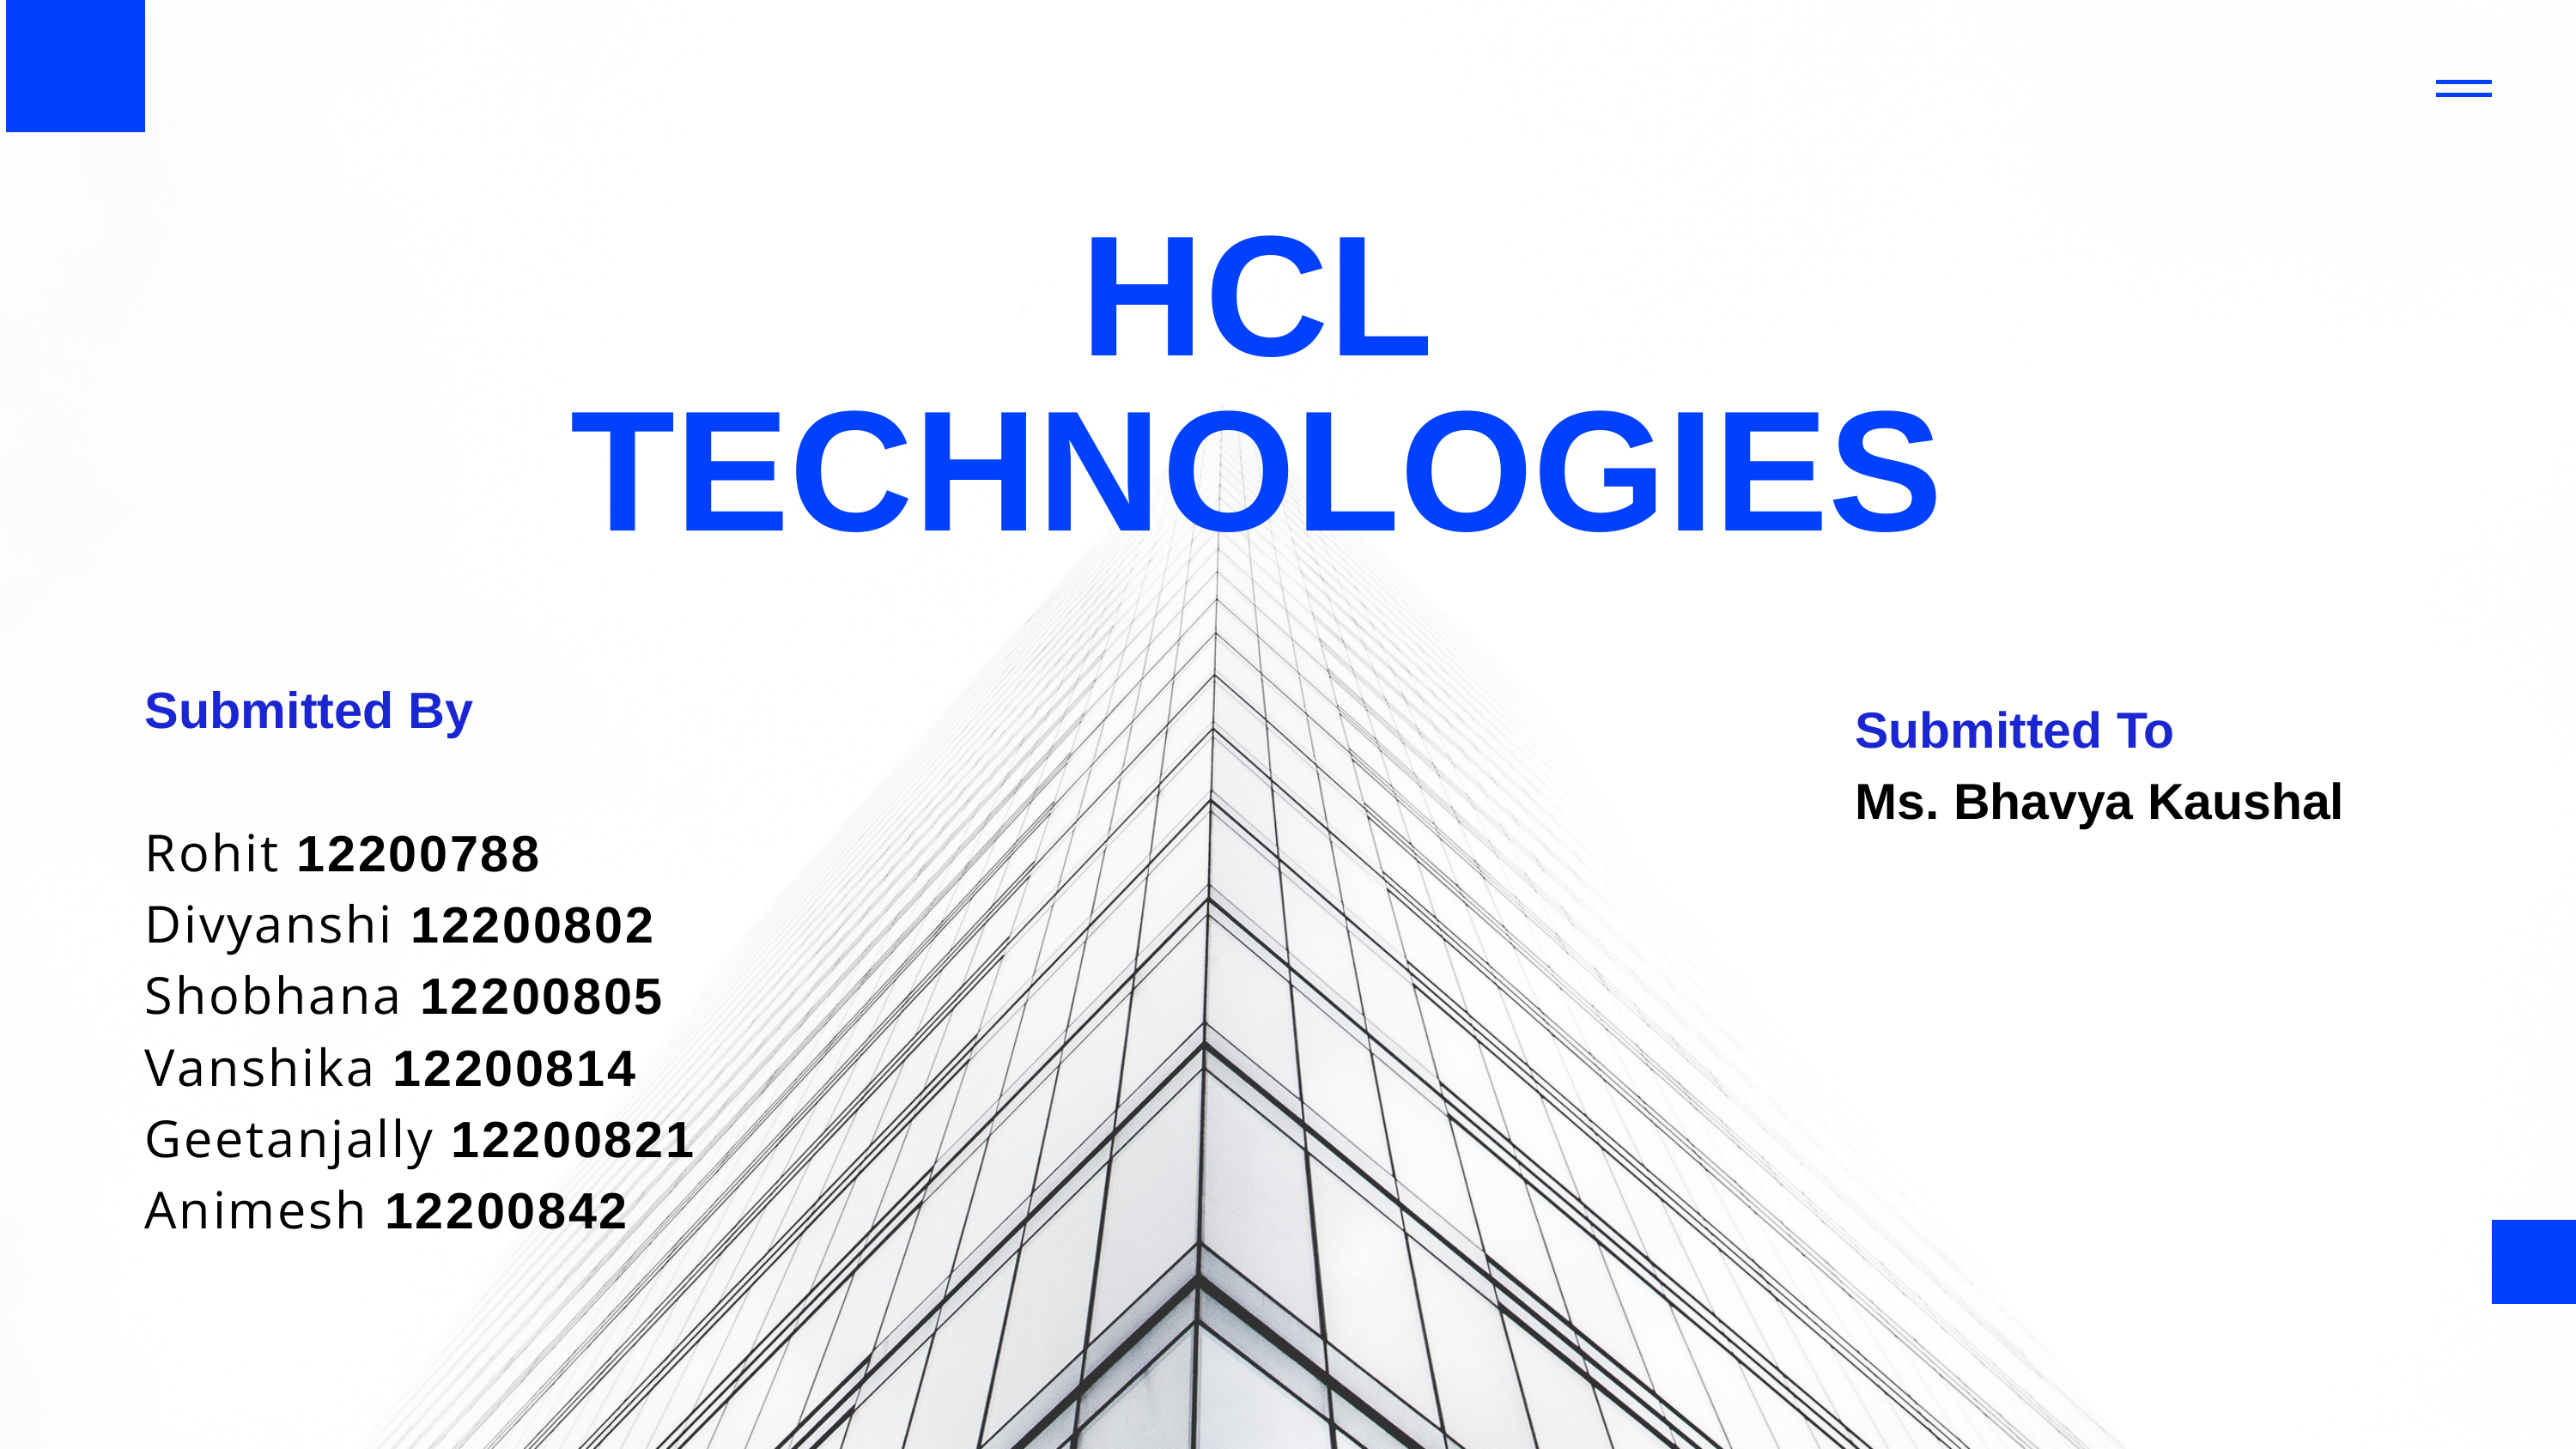

HCL
TECHNOLOGIES
Submitted By

Rohit 12200788
Divyanshi 12200802
Shobhana 12200805
Vanshika 12200814
Geetanjally 12200821
Animesh 12200842

Submitted To
Ms. Bhavya Kaushal